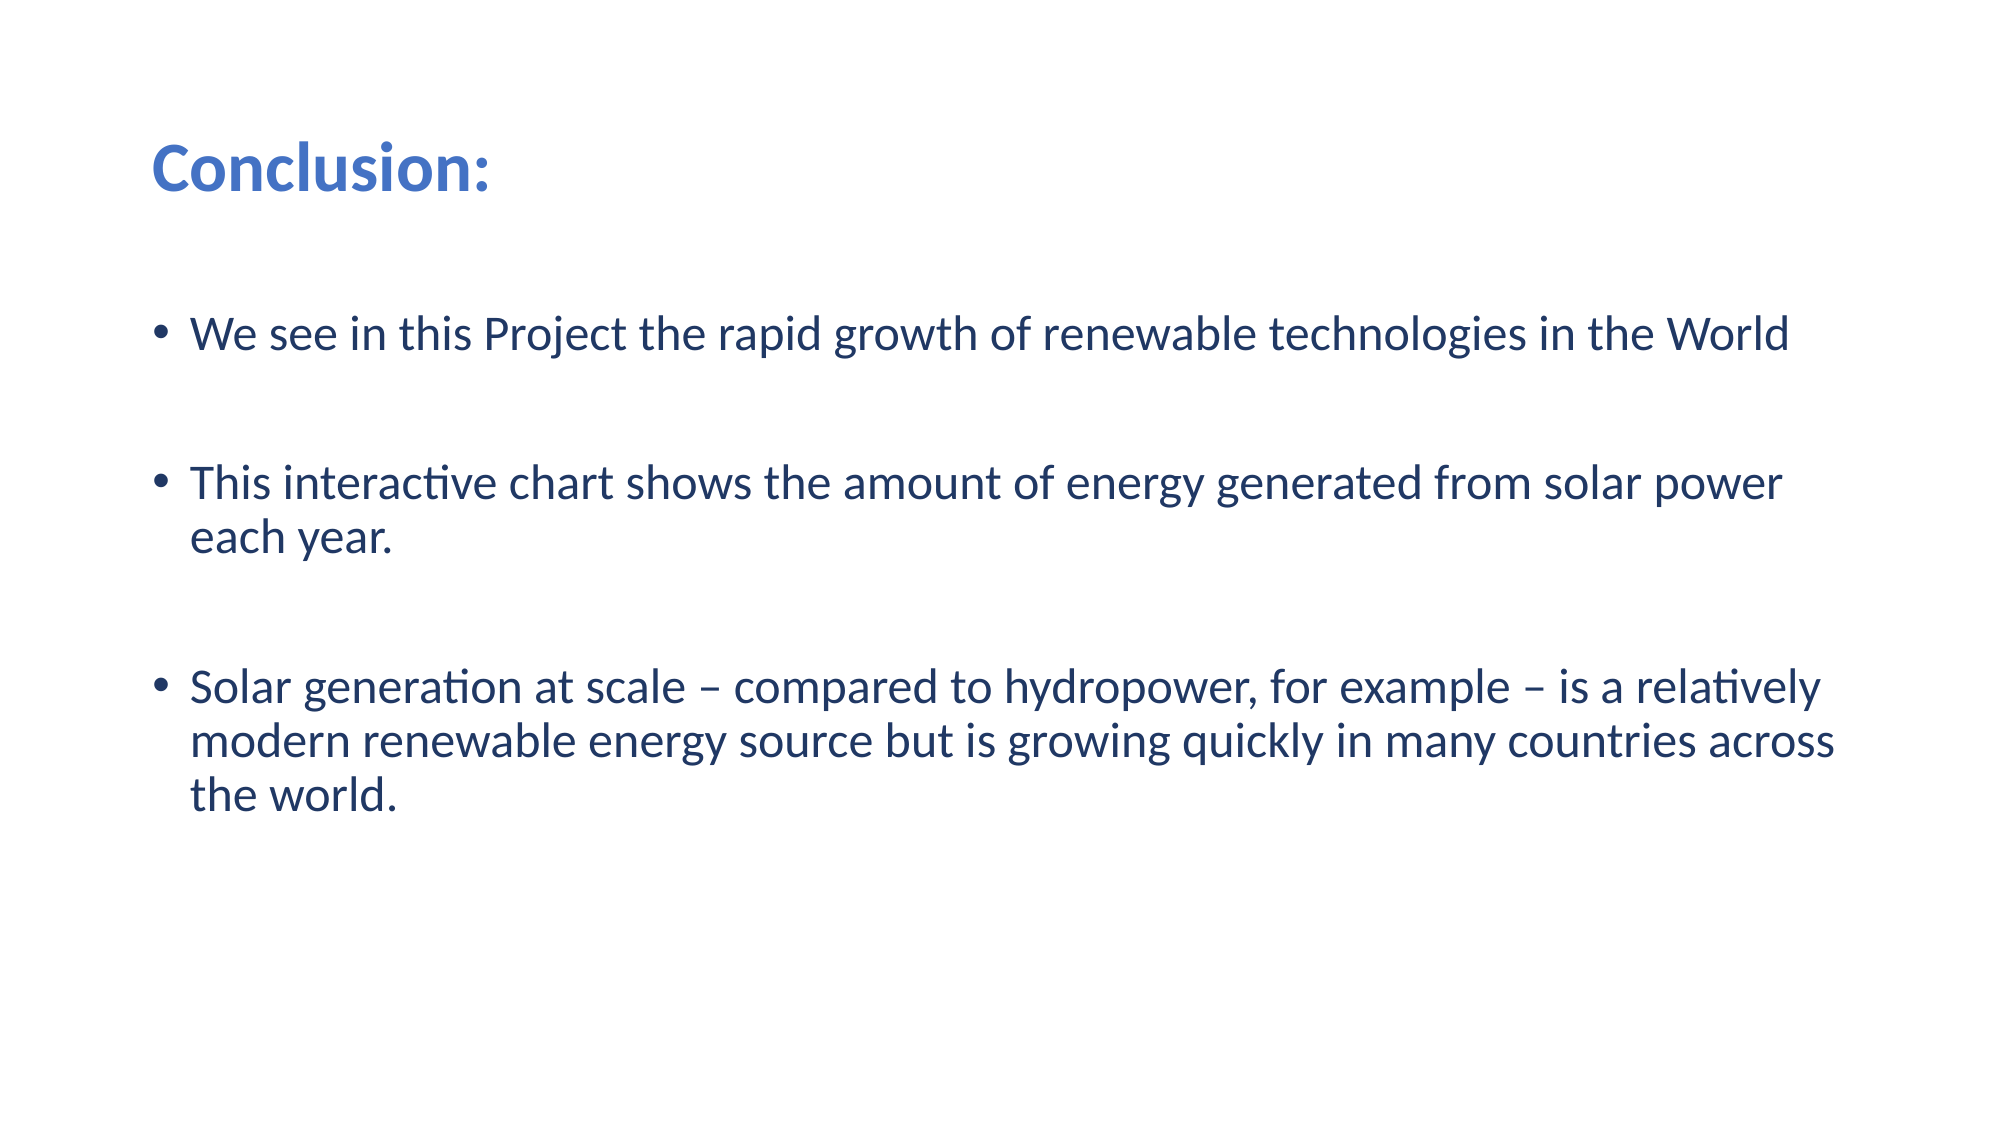

# Conclusion:
We see in this Project the rapid growth of renewable technologies in the World

This interactive chart shows the amount of energy generated from solar power each year.

Solar generation at scale – compared to hydropower, for example – is a relatively modern renewable energy source but is growing quickly in many countries across the world.